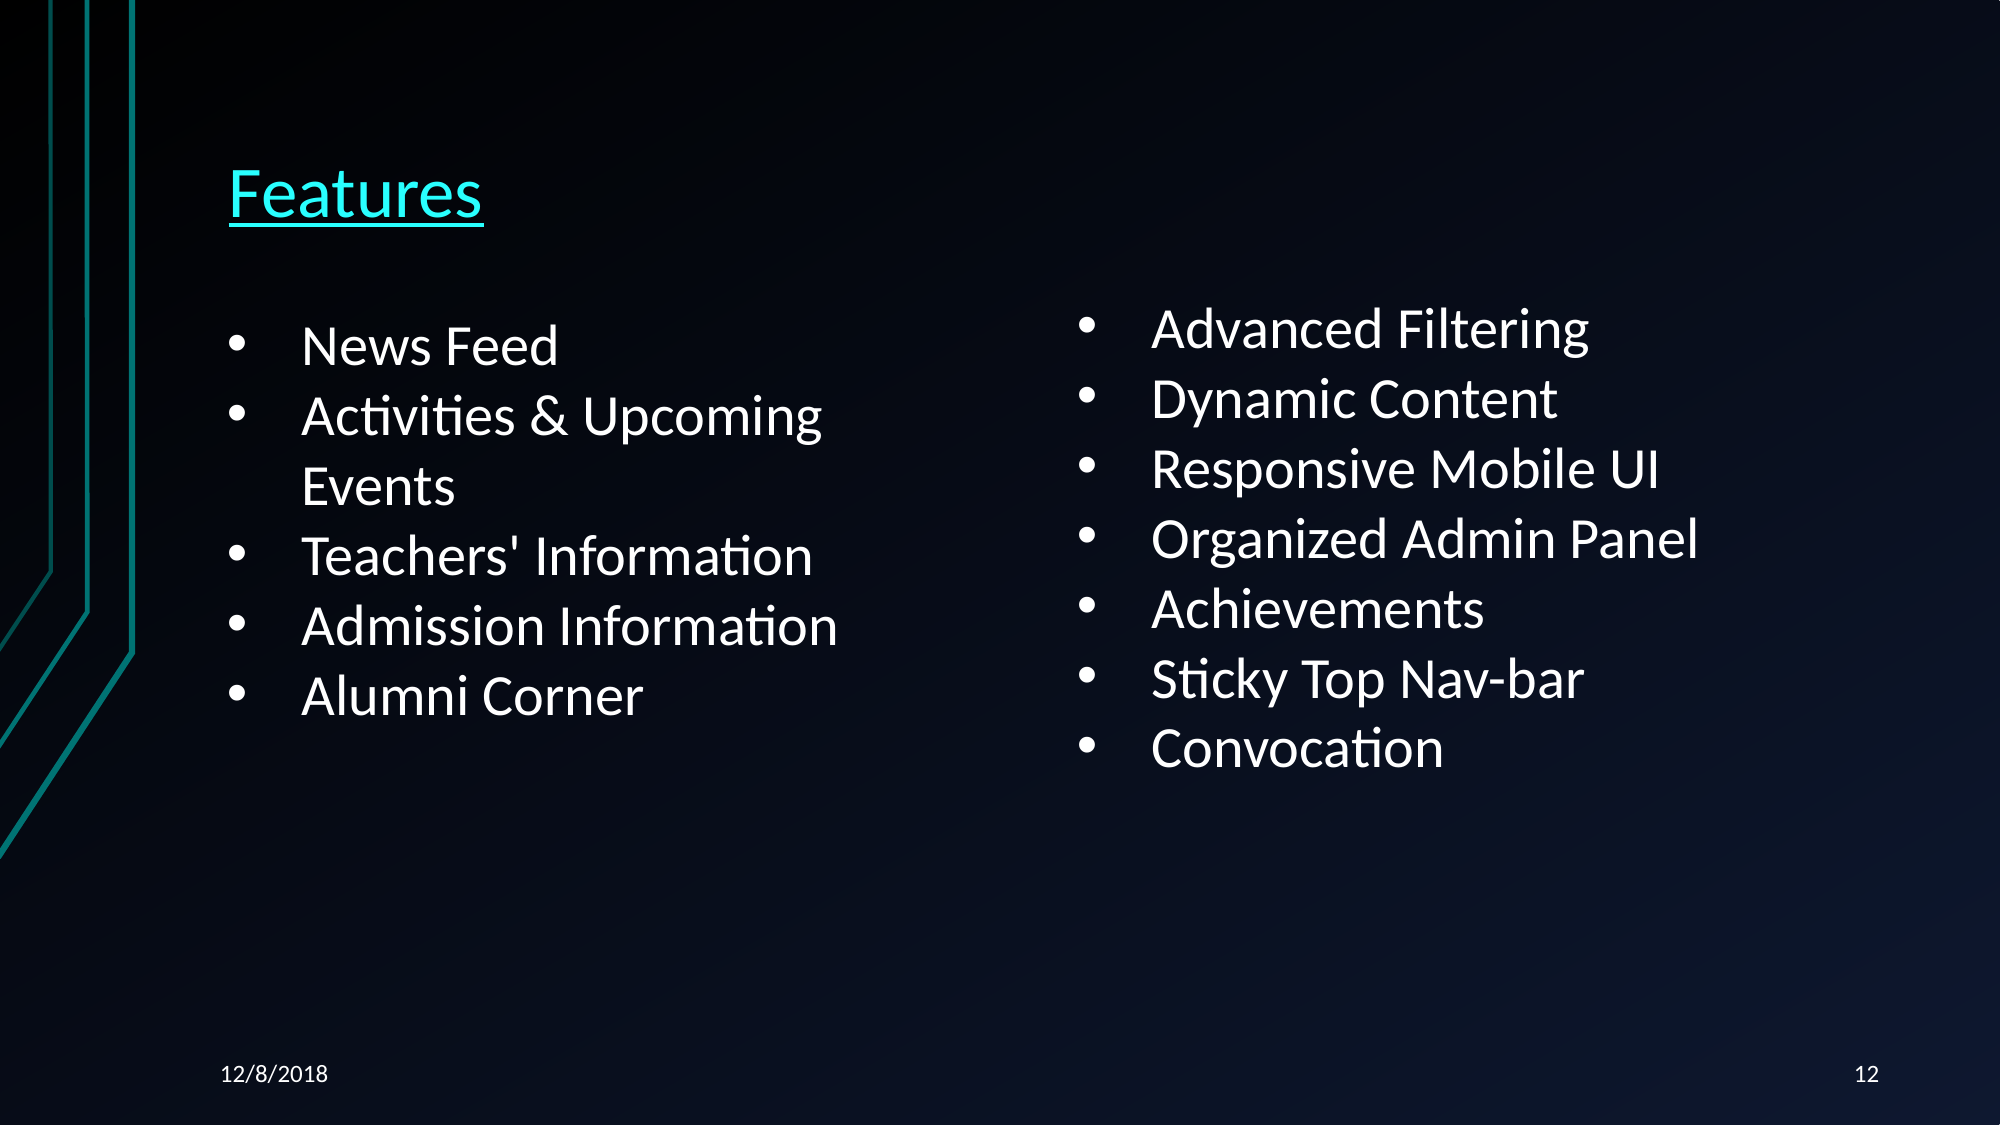

Features

Advanced Filtering
Dynamic Content
Responsive Mobile UI
Organized Admin Panel
Achievements
Sticky Top Nav-bar
Convocation
News Feed
Activities & Upcoming Events
Teachers' Information
Admission Information
Alumni Corner

12/8/2018
12